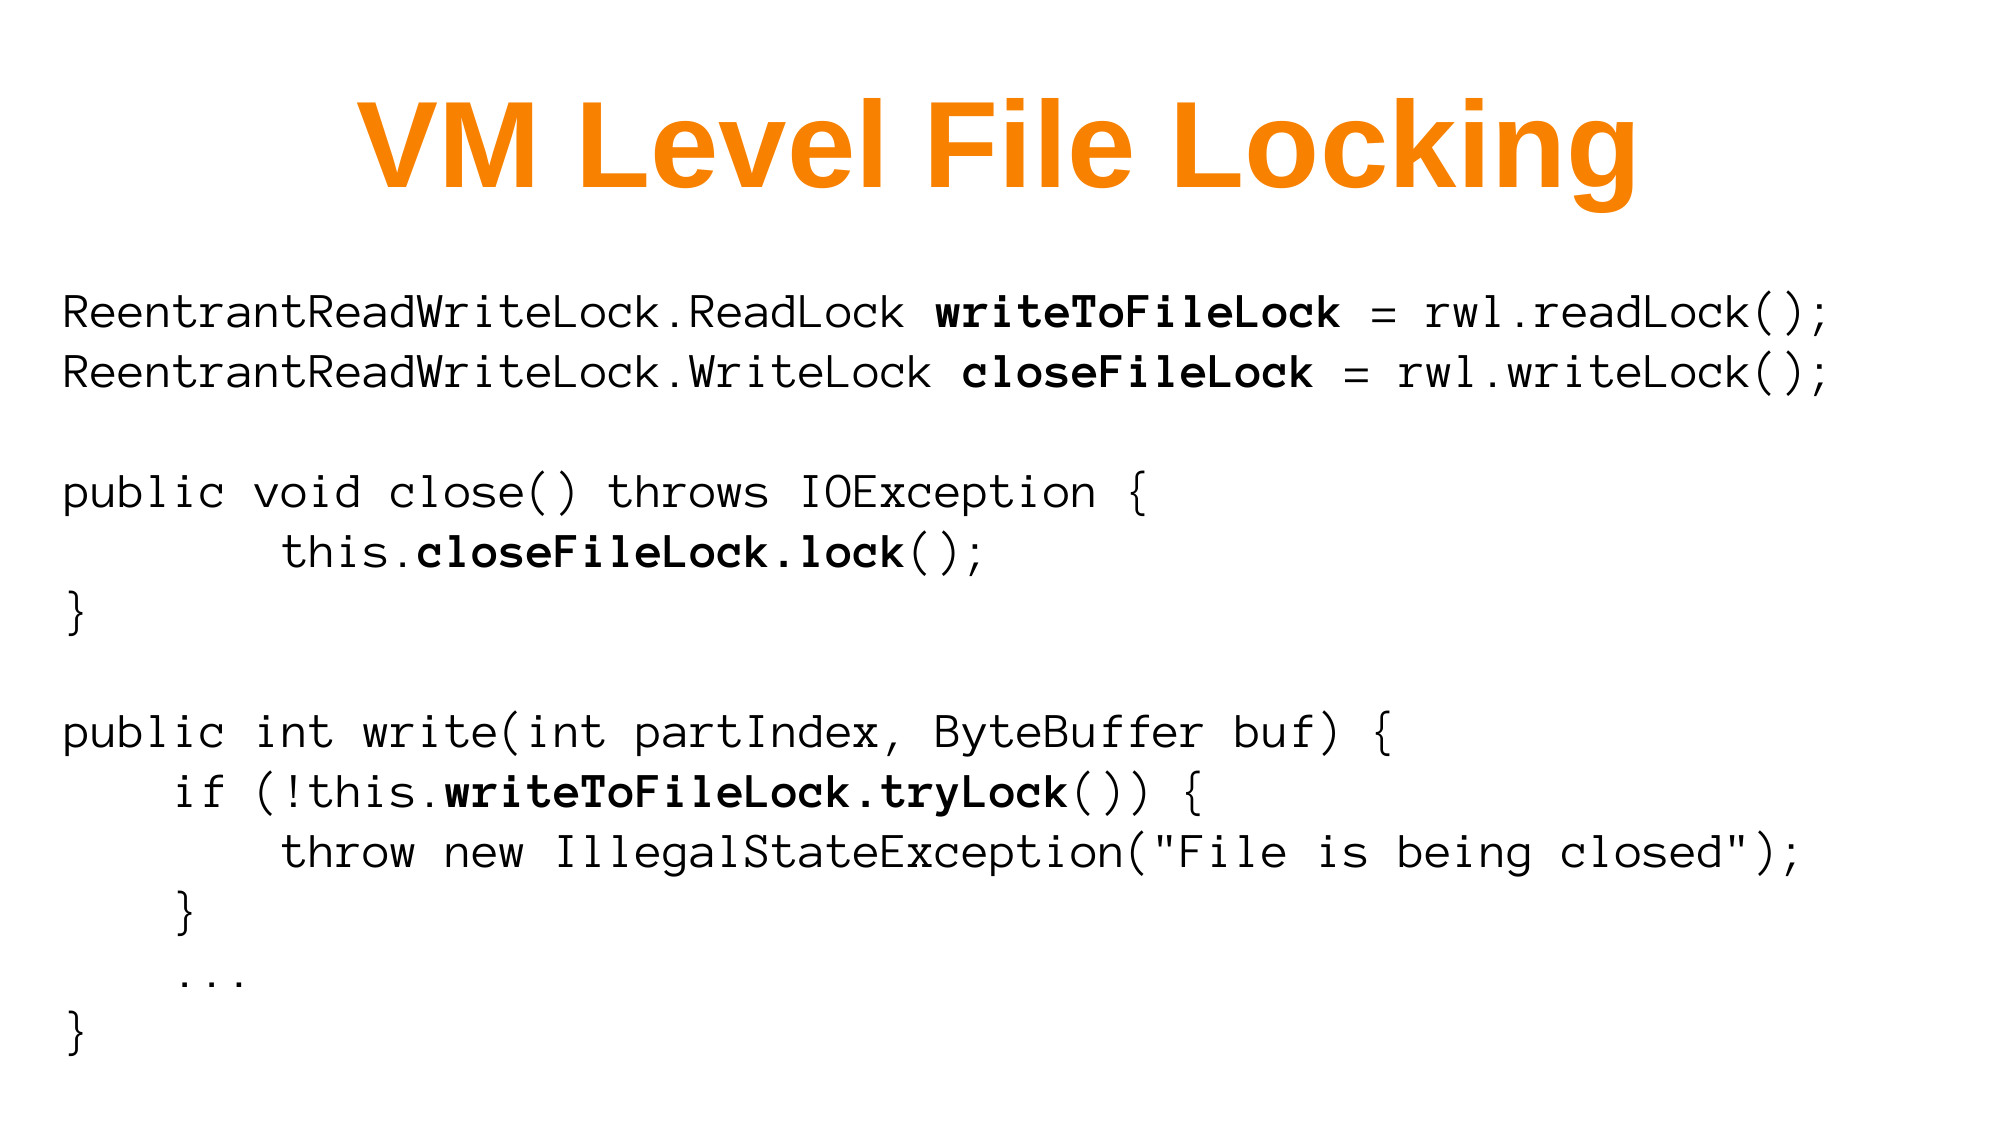

# VM Level File Locking
ReentrantReadWriteLock.ReadLock writeToFileLock = rwl.readLock();
ReentrantReadWriteLock.WriteLock closeFileLock = rwl.writeLock();
public void close() throws IOException {
        this.closeFileLock.lock();
}

public int write(int partIndex, ByteBuffer buf) {
    if (!this.writeToFileLock.tryLock()) {
        throw new IllegalStateException("File is being closed");
    }
    ...
}